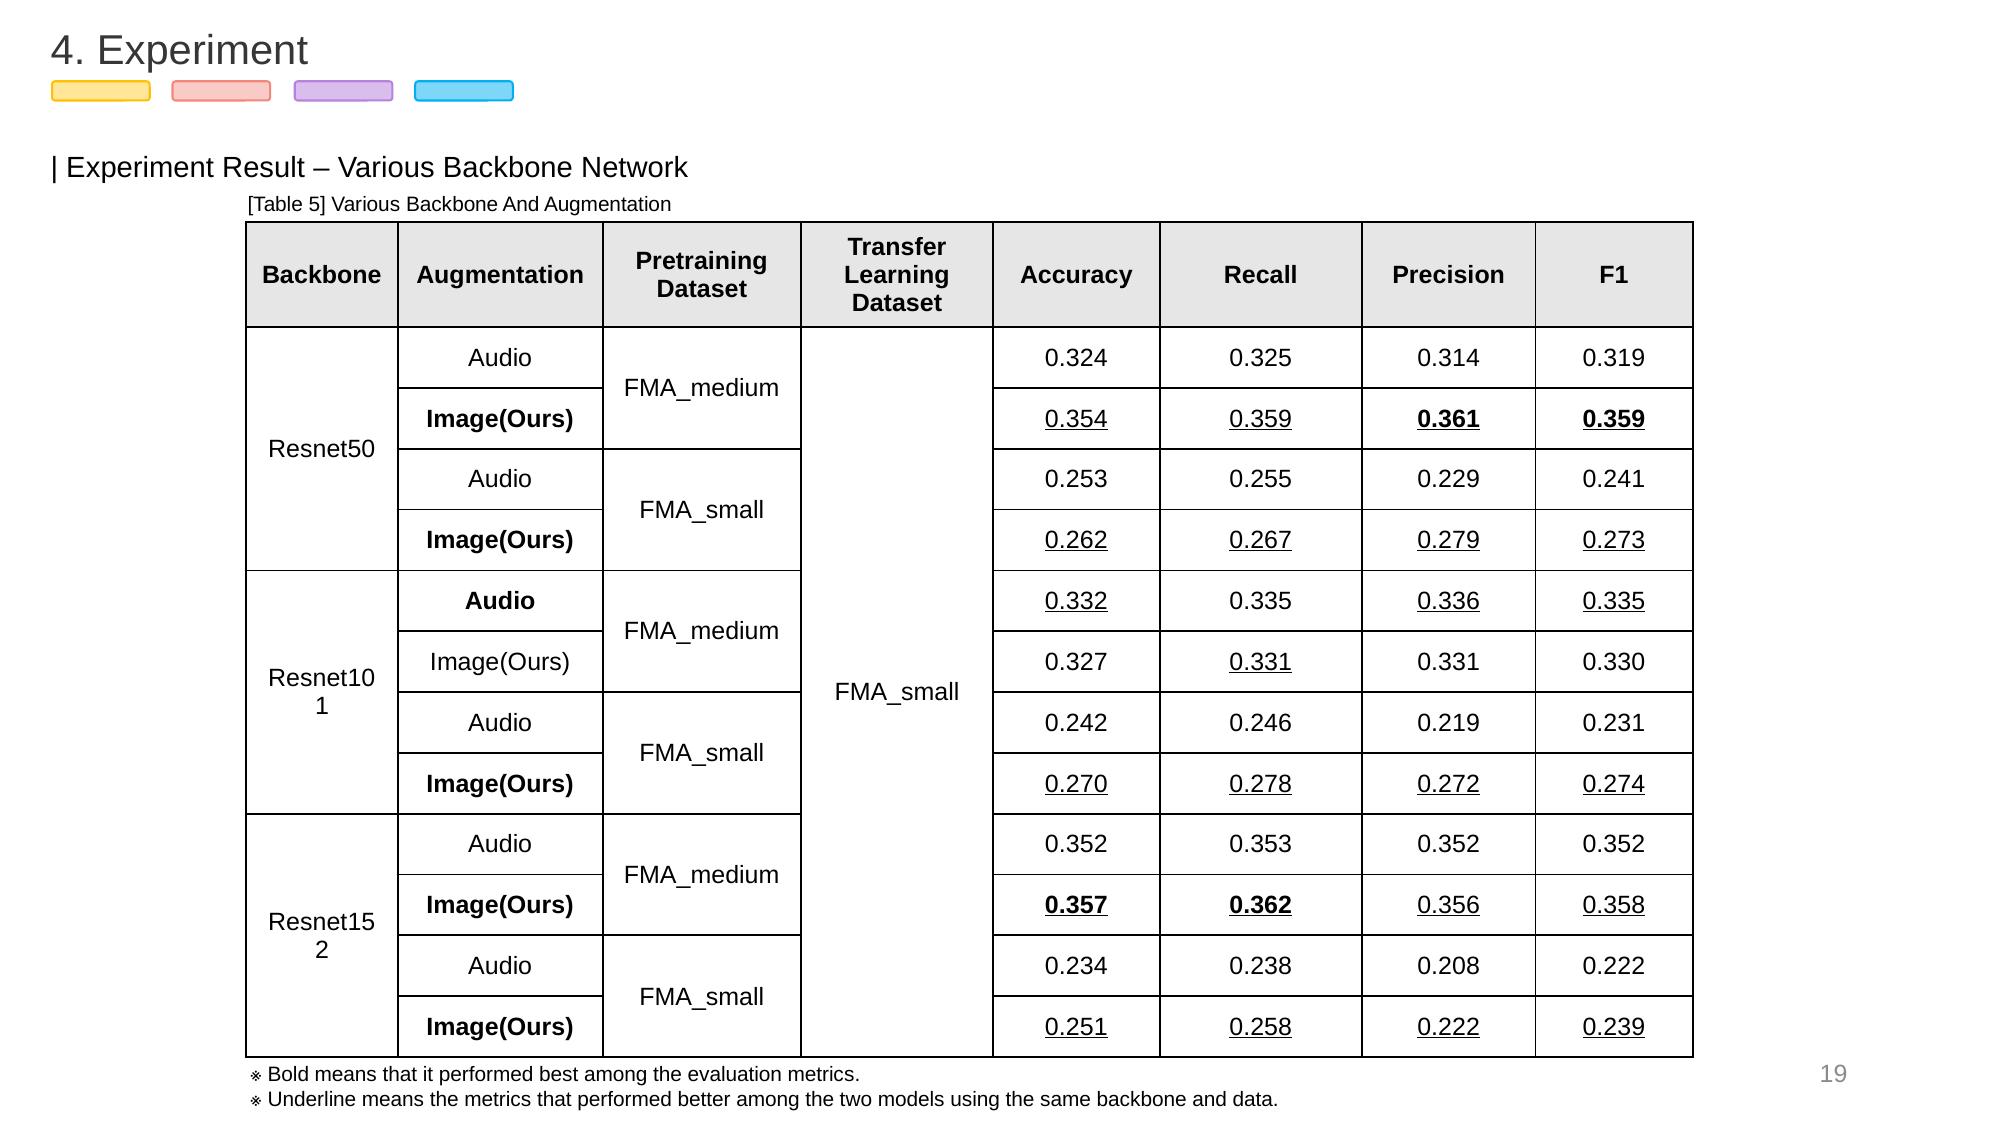

4. Experiment

| Experiment Result – Various Backbone Network
[Table 5] Various Backbone And Augmentation
| Backbone | Augmentation | Pretraining Dataset | Transfer Learning Dataset | Accuracy | Recall | Precision | F1 |
| --- | --- | --- | --- | --- | --- | --- | --- |
| Resnet50 | Audio | FMA\_medium | FMA\_small | 0.324 | 0.325 | 0.314 | 0.319 |
|  | Image(Ours) |  |  | 0.354 | 0.359 | 0.361 | 0.359 |
|  | Audio | FMA\_small |  | 0.253 | 0.255 | 0.229 | 0.241 |
|  | Image(Ours) |  |  | 0.262 | 0.267 | 0.279 | 0.273 |
| Resnet101 | Audio | FMA\_medium |  | 0.332 | 0.335 | 0.336 | 0.335 |
|  | Image(Ours) |  |  | 0.327 | 0.331 | 0.331 | 0.330 |
|  | Audio | FMA\_small |  | 0.242 | 0.246 | 0.219 | 0.231 |
|  | Image(Ours) |  |  | 0.270 | 0.278 | 0.272 | 0.274 |
| Resnet152 | Audio | FMA\_medium |  | 0.352 | 0.353 | 0.352 | 0.352 |
|  | Image(Ours) |  |  | 0.357 | 0.362 | 0.356 | 0.358 |
|  | Audio | FMA\_small |  | 0.234 | 0.238 | 0.208 | 0.222 |
|  | Image(Ours) |  |  | 0.251 | 0.258 | 0.222 | 0.239 |
19
※ Bold means that it performed best among the evaluation metrics.
※ Underline means the metrics that performed better among the two models using the same backbone and data.